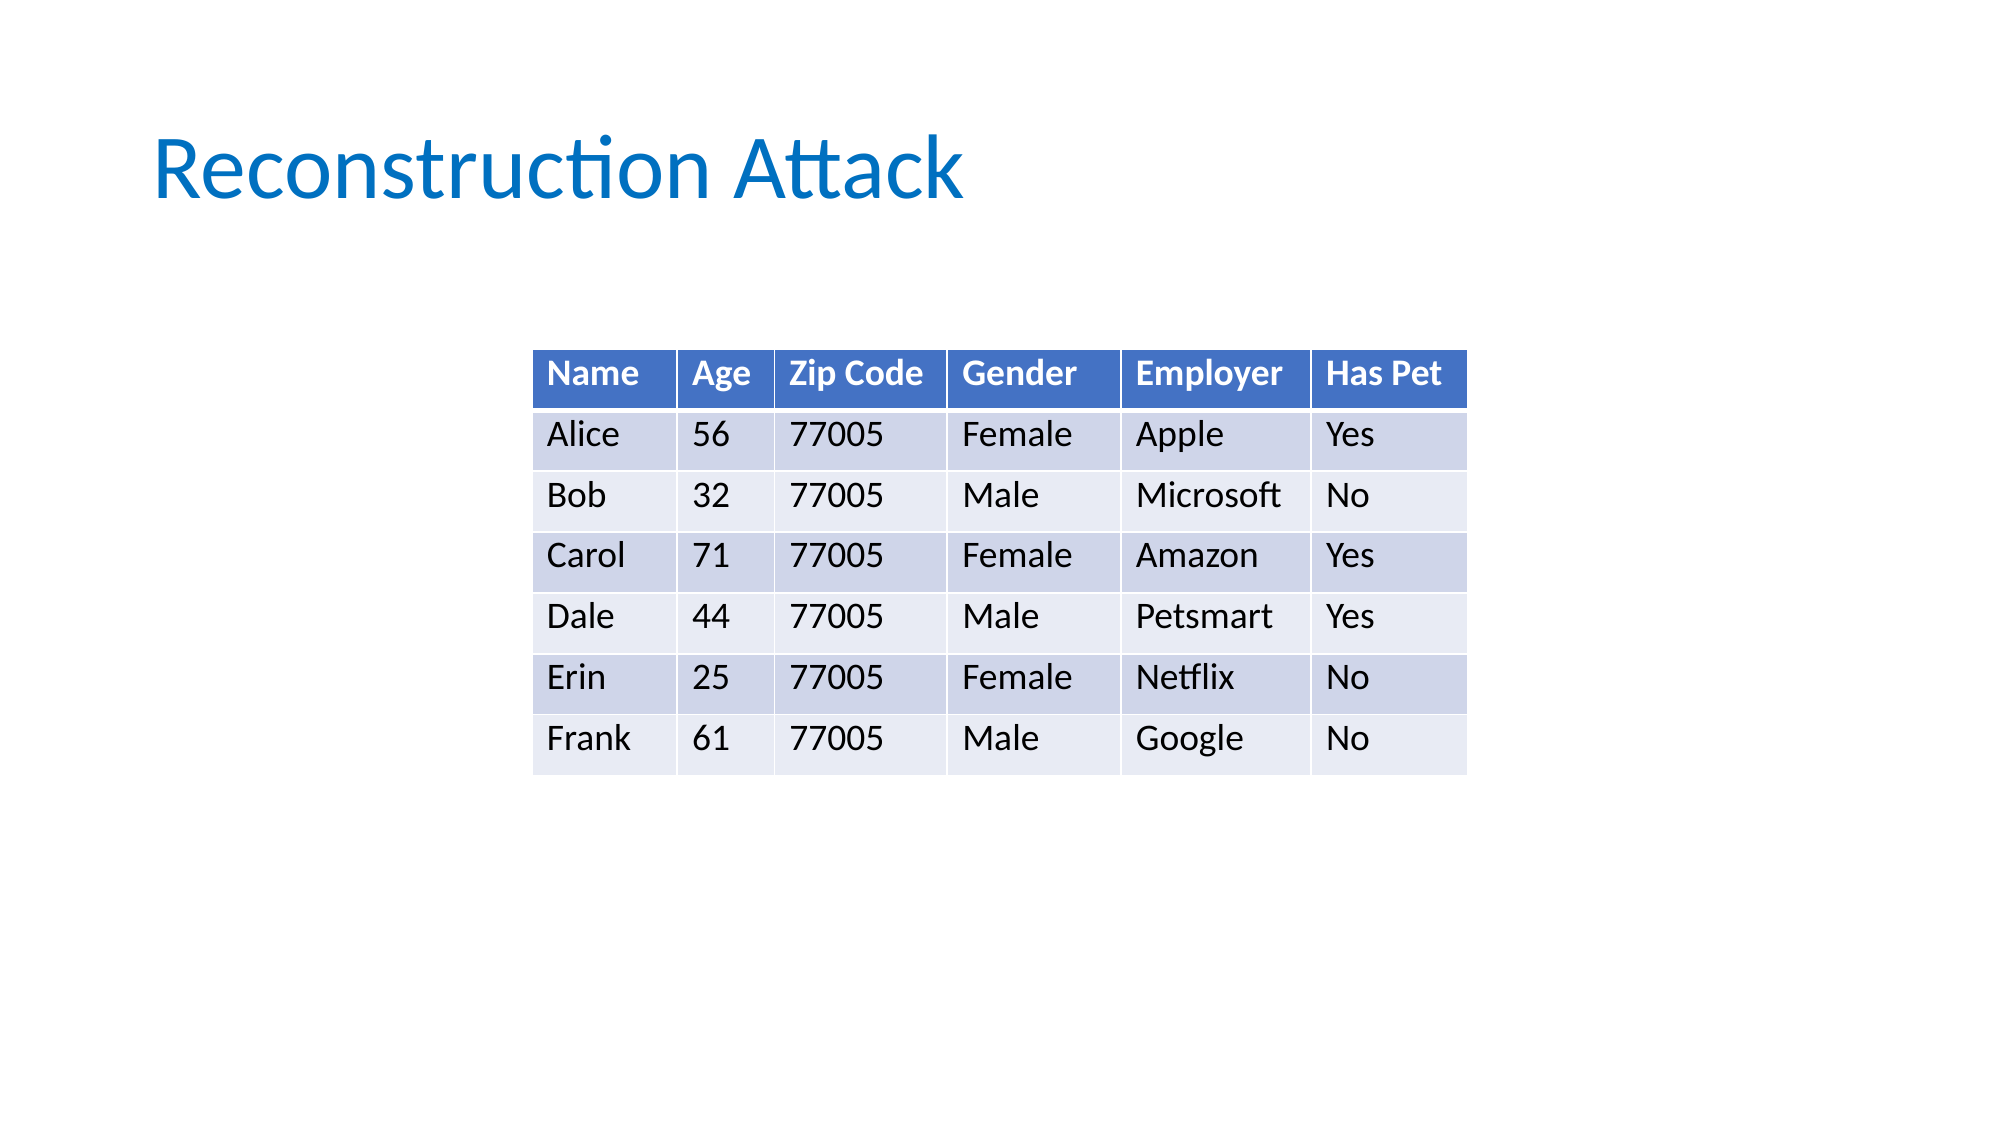

# Reconstruction Attack
| Name | Age | Zip Code | Gender | Employer | Has Pet |
| --- | --- | --- | --- | --- | --- |
| Alice | 56 | 77005 | Female | Apple | Yes |
| Bob | 32 | 77005 | Male | Microsoft | No |
| Carol | 71 | 77005 | Female | Amazon | Yes |
| Dale | 44 | 77005 | Male | Petsmart | Yes |
| Erin | 25 | 77005 | Female | Netflix | No |
| Frank | 61 | 77005 | Male | Google | No |